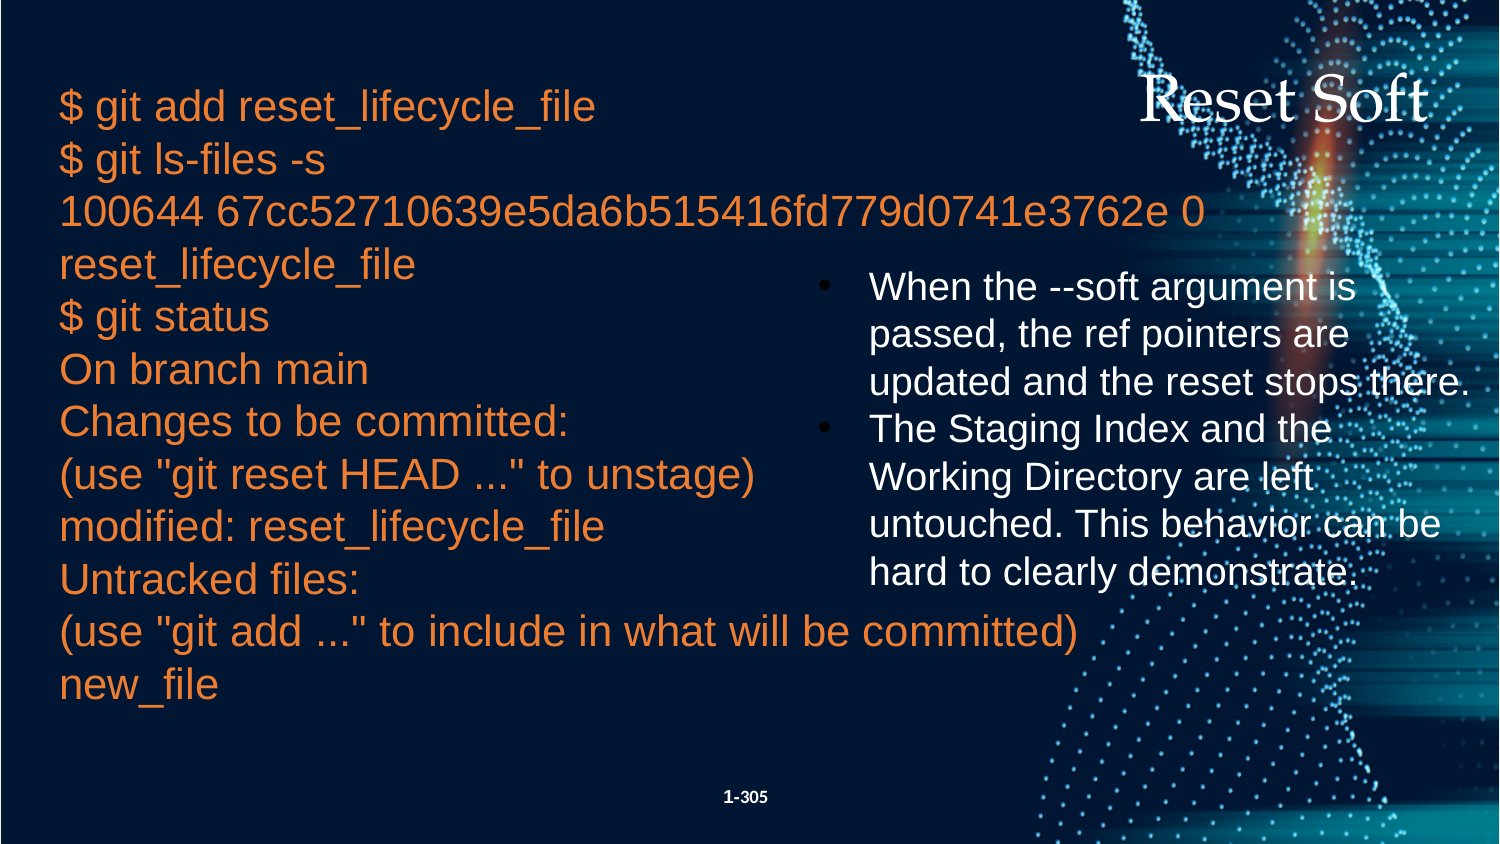

Reset Soft
$ git add reset_lifecycle_file
$ git ls-files -s
100644 67cc52710639e5da6b515416fd779d0741e3762e 0 reset_lifecycle_file
$ git status
On branch main
Changes to be committed:
(use "git reset HEAD ..." to unstage)
modified: reset_lifecycle_file
Untracked files:
(use "git add ..." to include in what will be committed)
new_file

When the --soft argument is passed, the ref pointers are updated and the reset stops there.
The Staging Index and the Working Directory are left untouched. This behavior can be hard to clearly demonstrate.
1-305